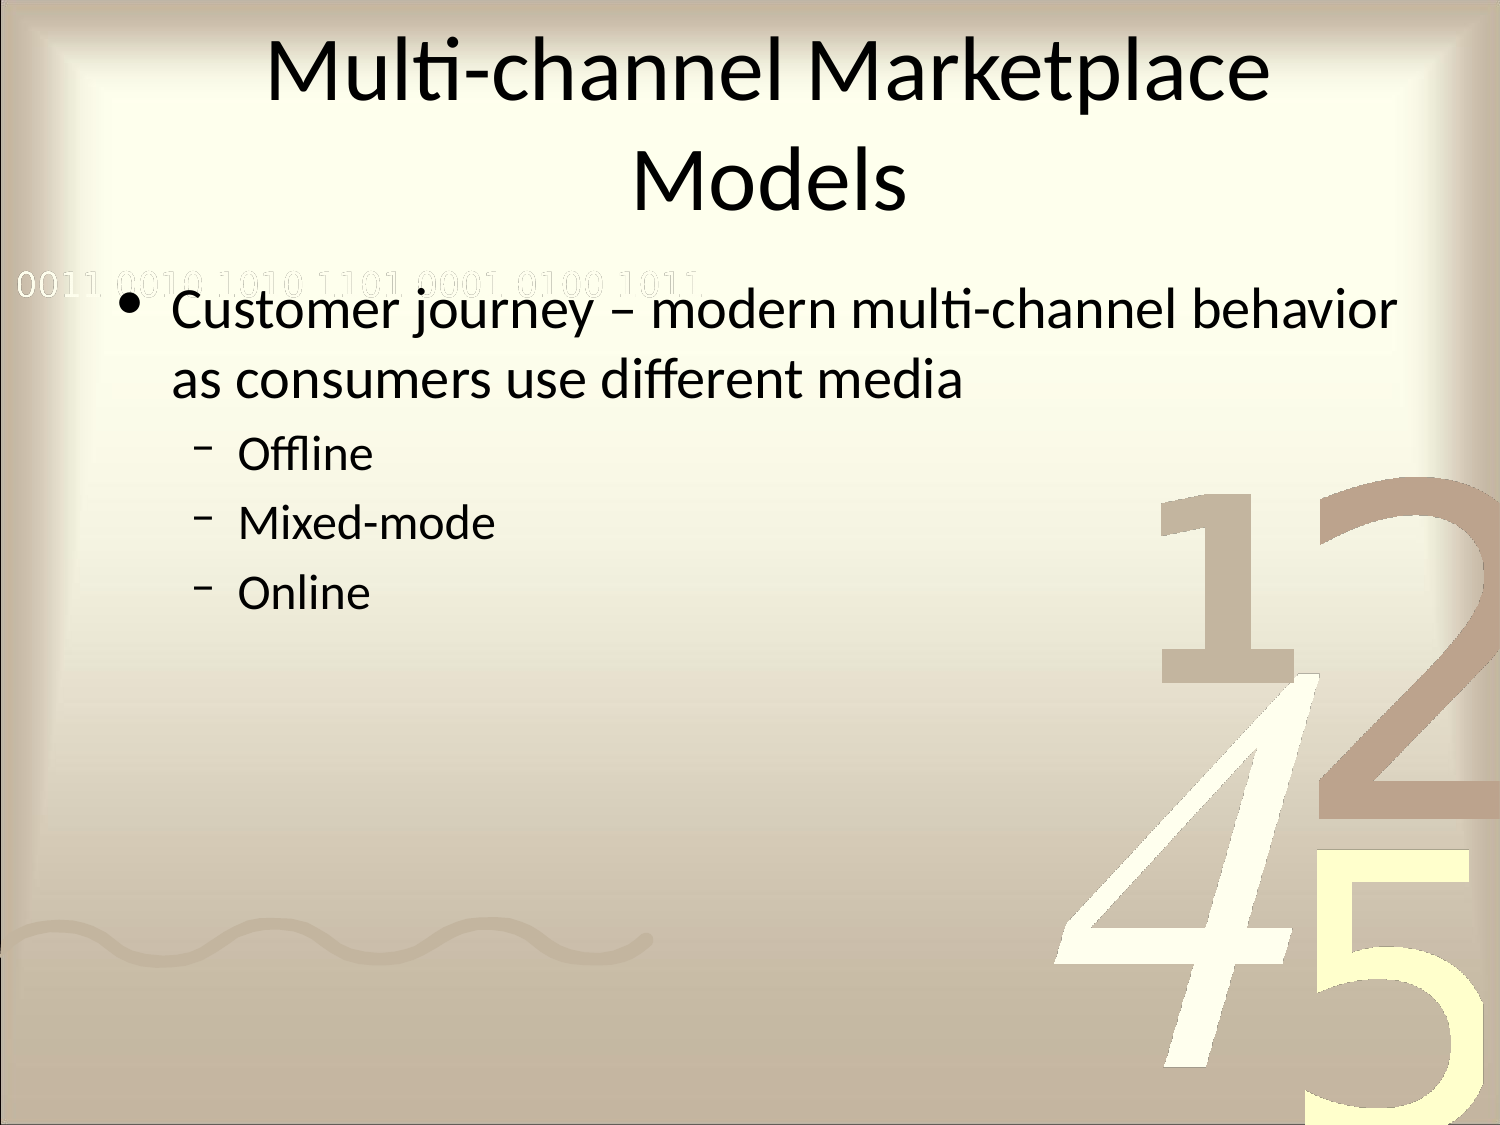

# Multi-channel Marketplace Models
Customer journey – modern multi-channel behavior as consumers use different media
Offline
Mixed-mode
Online